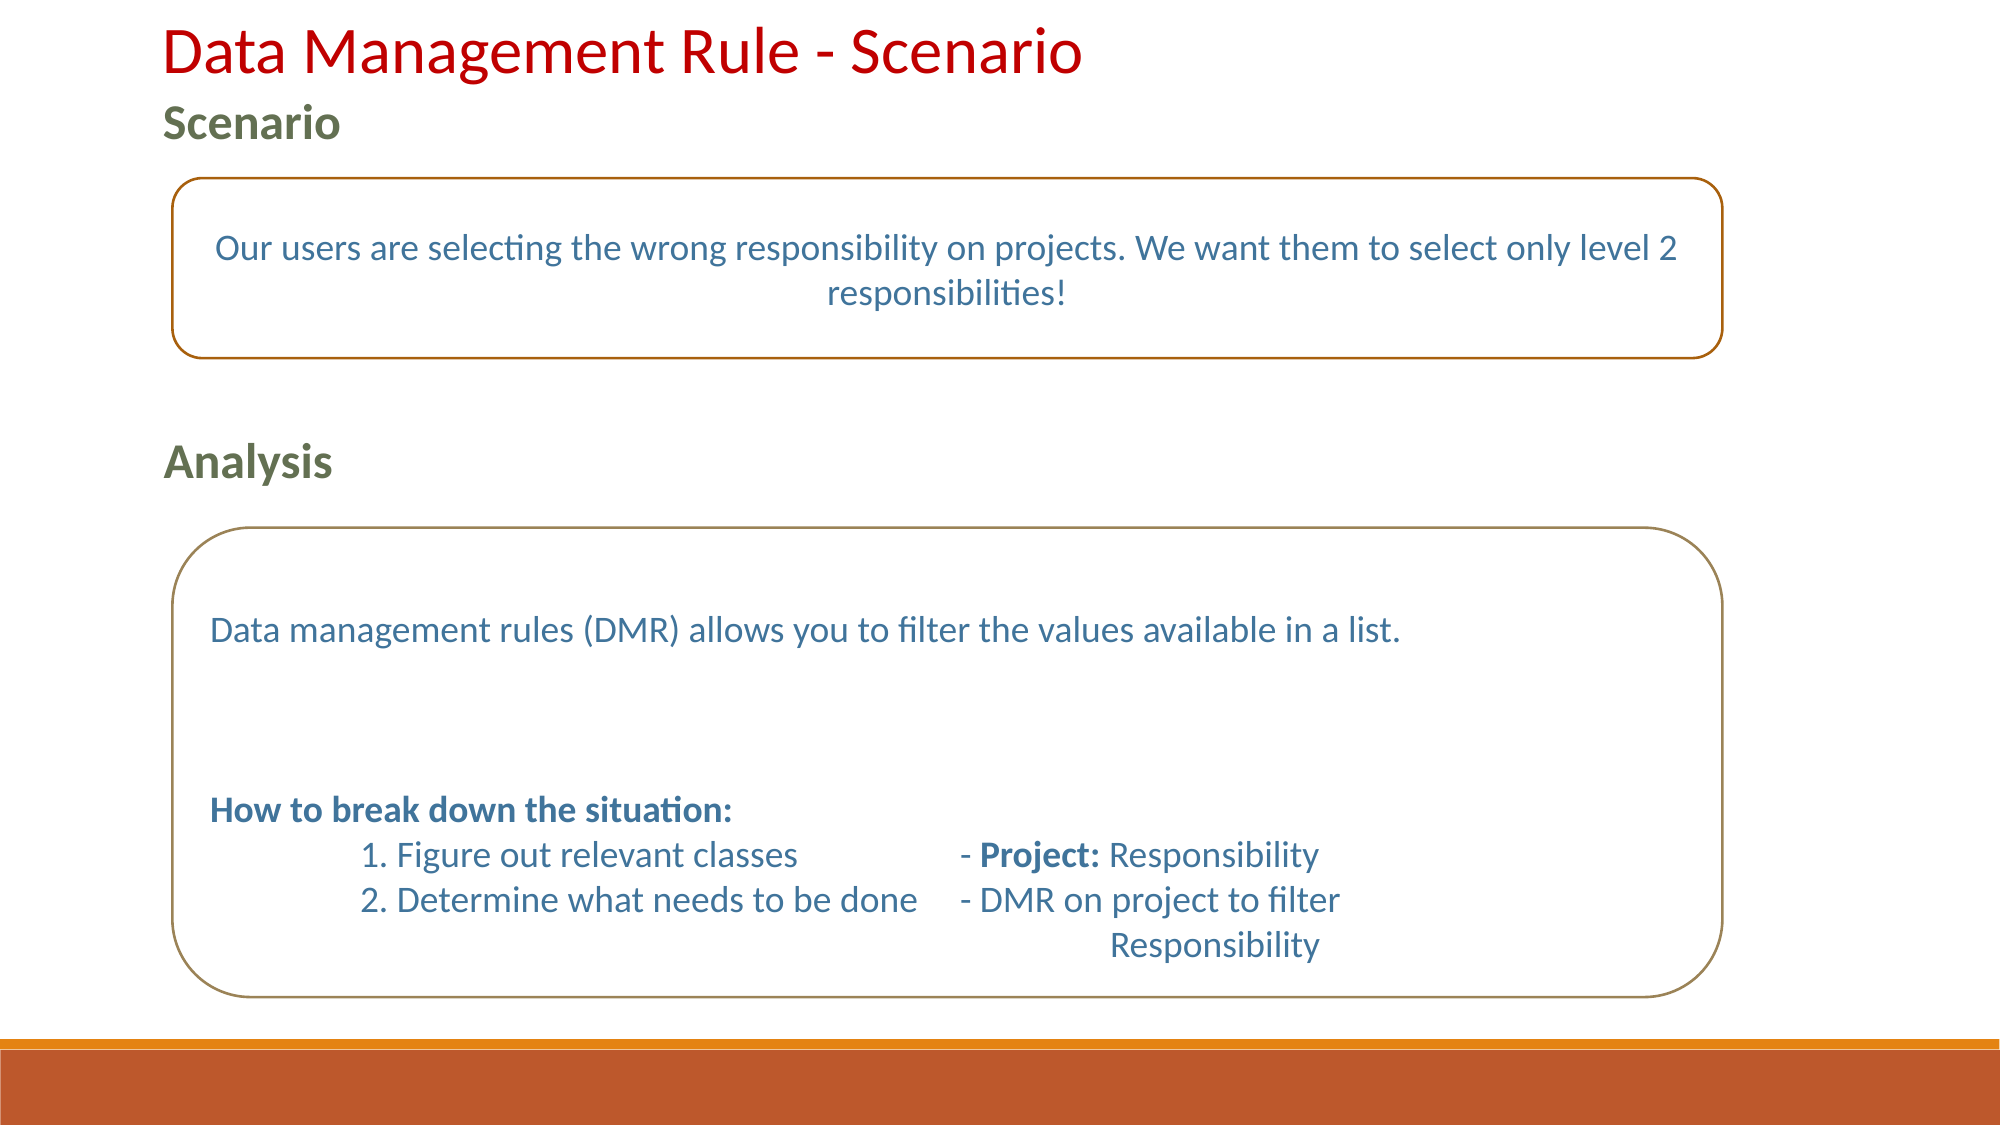

Data Management Rule - Scenario
Scenario
Our users are selecting the wrong responsibility on projects. We want them to select only level 2 responsibilities!
Analysis

Data management rules (DMR) allows you to filter the values available in a list.

How to break down the situation:
 	1. Figure out relevant classes 		- Project: Responsibility
 	2. Determine what needs to be done	- DMR on project to filter 								Responsibility